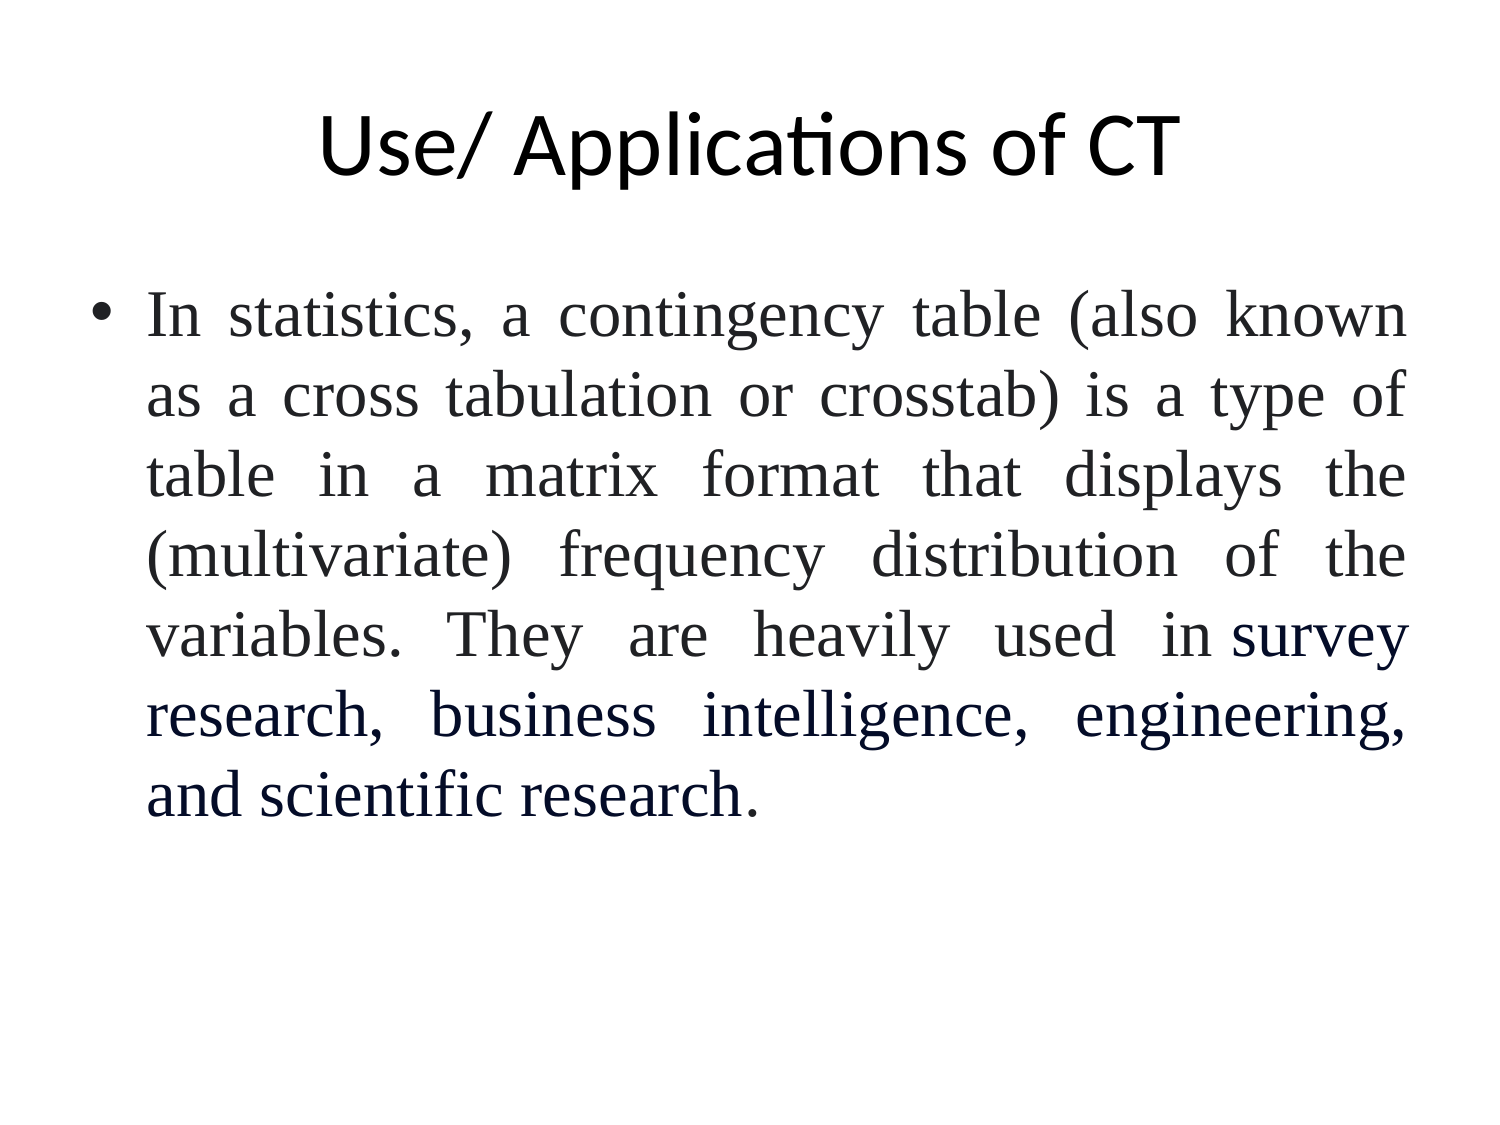

# Use/ Applications of CT
In statistics, a contingency table (also known as a cross tabulation or crosstab) is a type of table in a matrix format that displays the (multivariate) frequency distribution of the variables. They are heavily used in survey research, business intelligence, engineering, and scientific research.